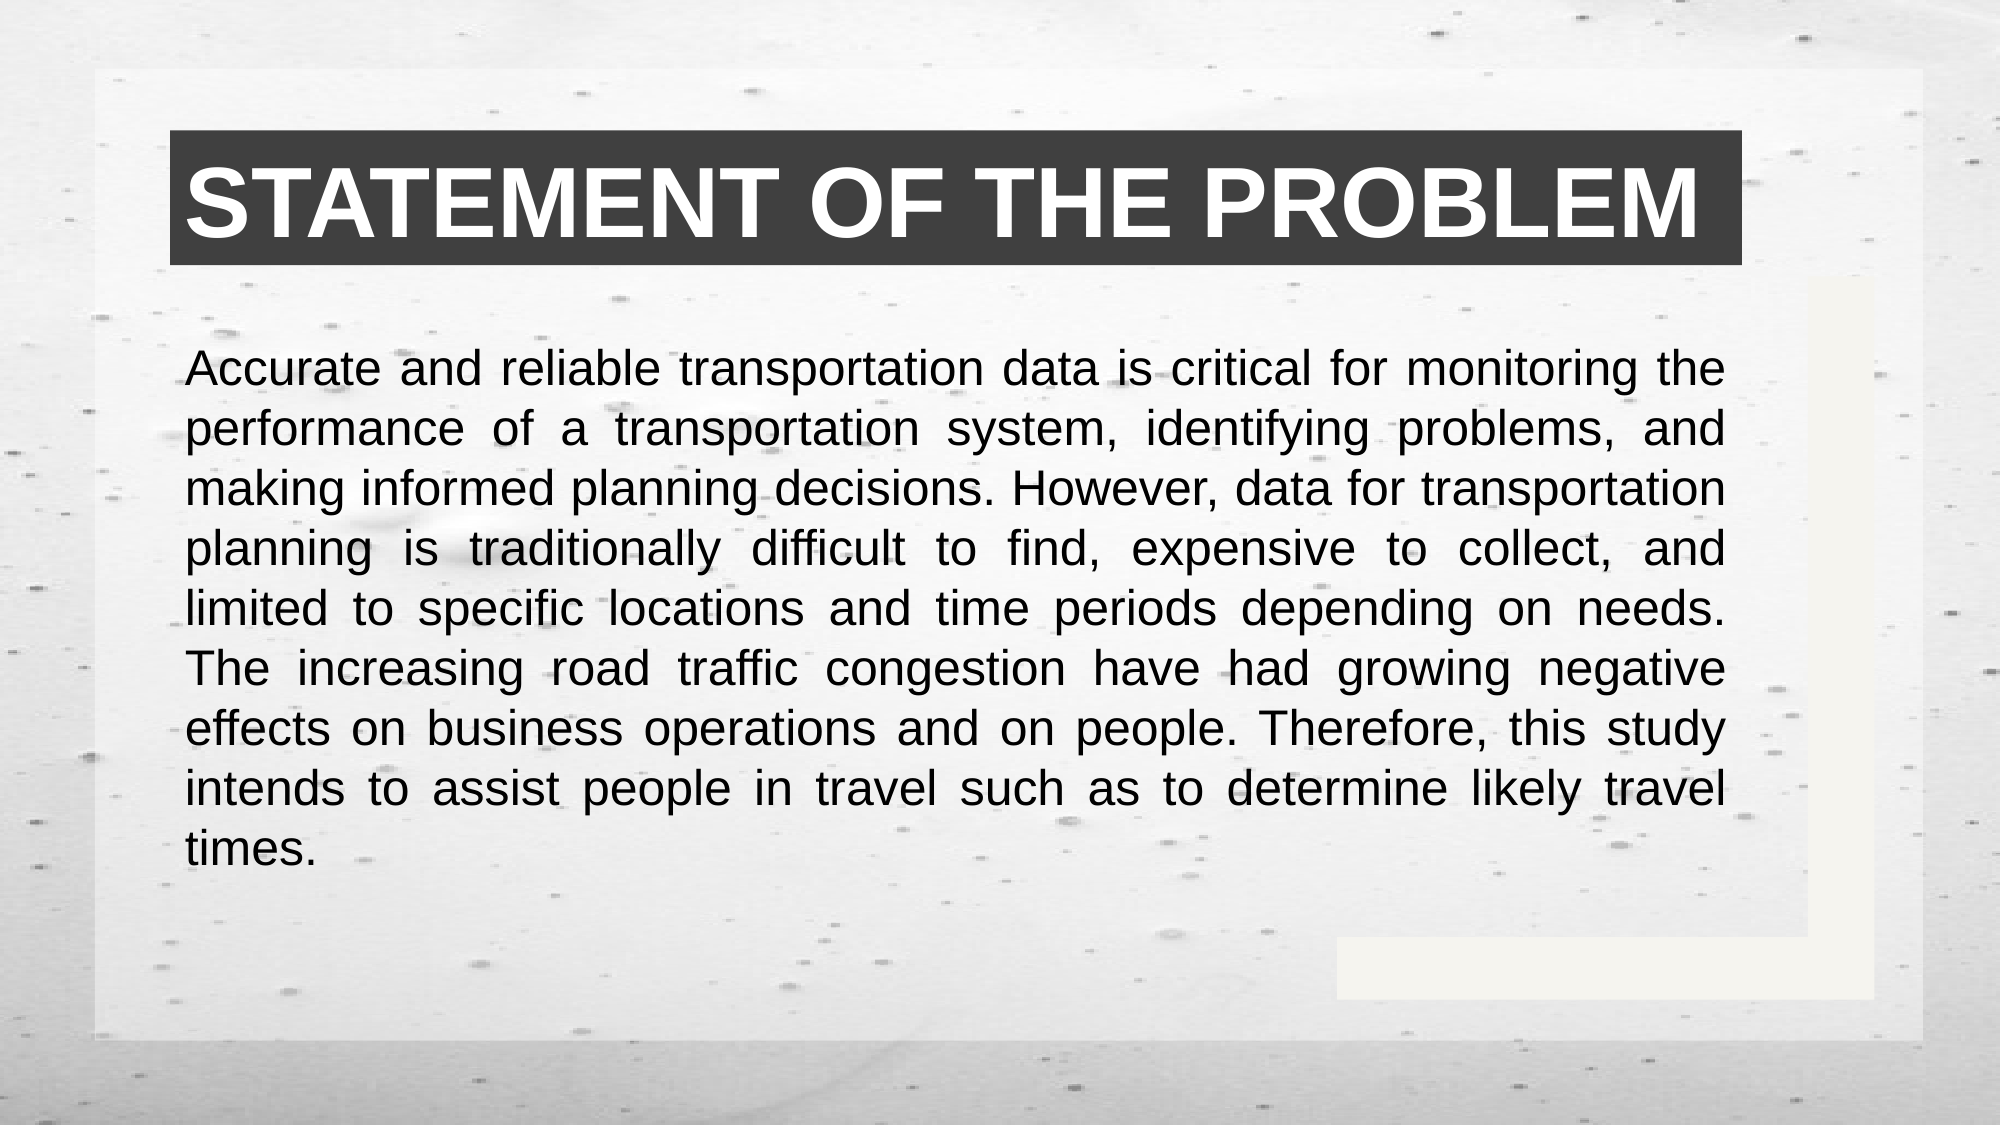

STATEMENT OF THE PROBLEM
Accurate and reliable transportation data is critical for monitoring the performance of a transportation system, identifying problems, and making informed planning decisions. However, data for transportation planning is traditionally difficult to find, expensive to collect, and limited to specific locations and time periods depending on needs. The increasing road traffic congestion have had growing negative effects on business operations and on people. Therefore, this study intends to assist people in travel such as to determine likely travel times.